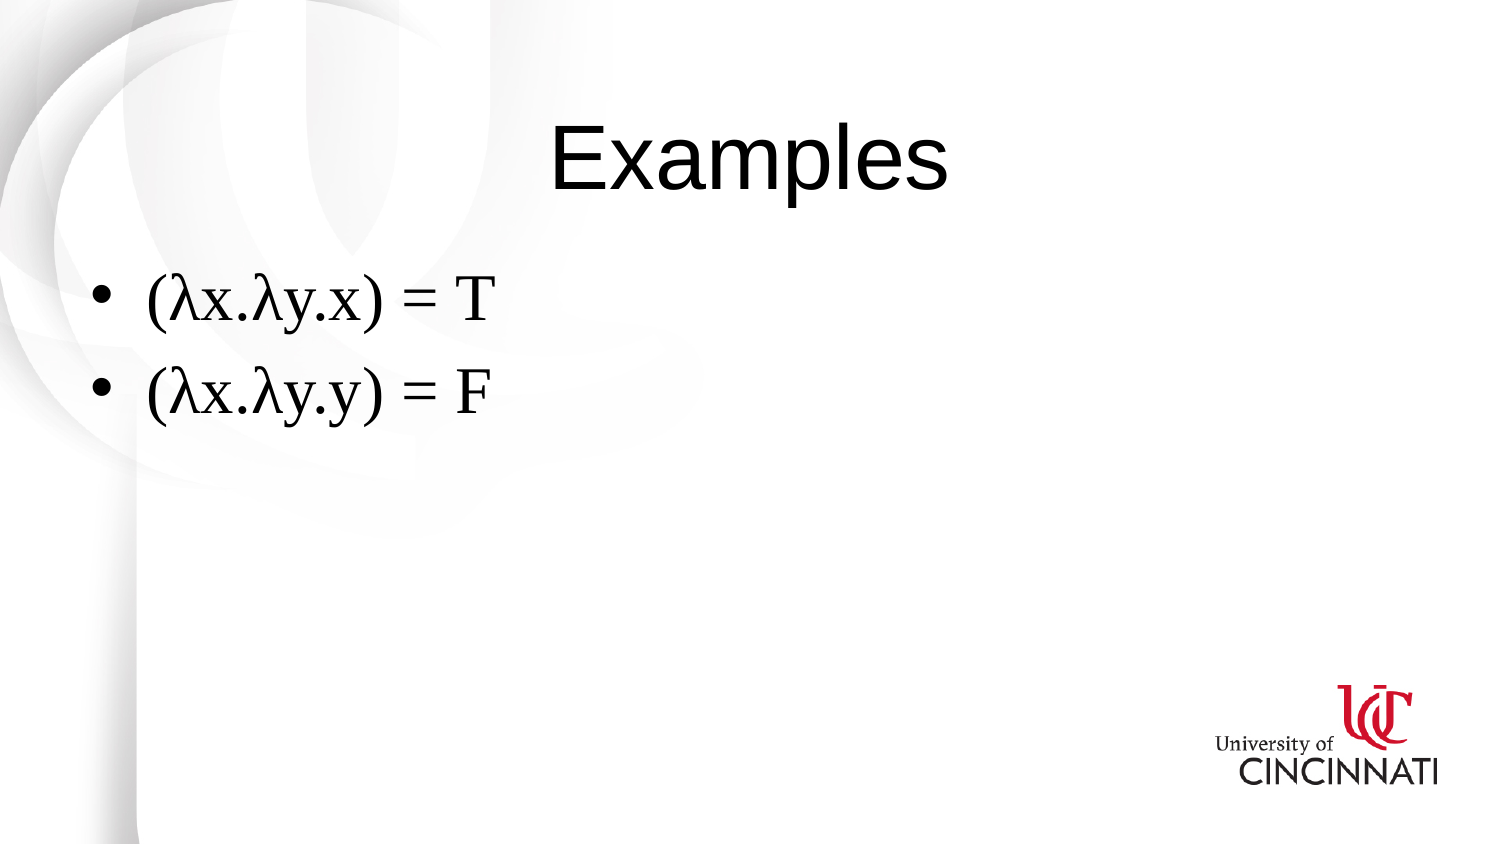

# Examples
(λx.λy.x) = T
(λx.λy.y) = F